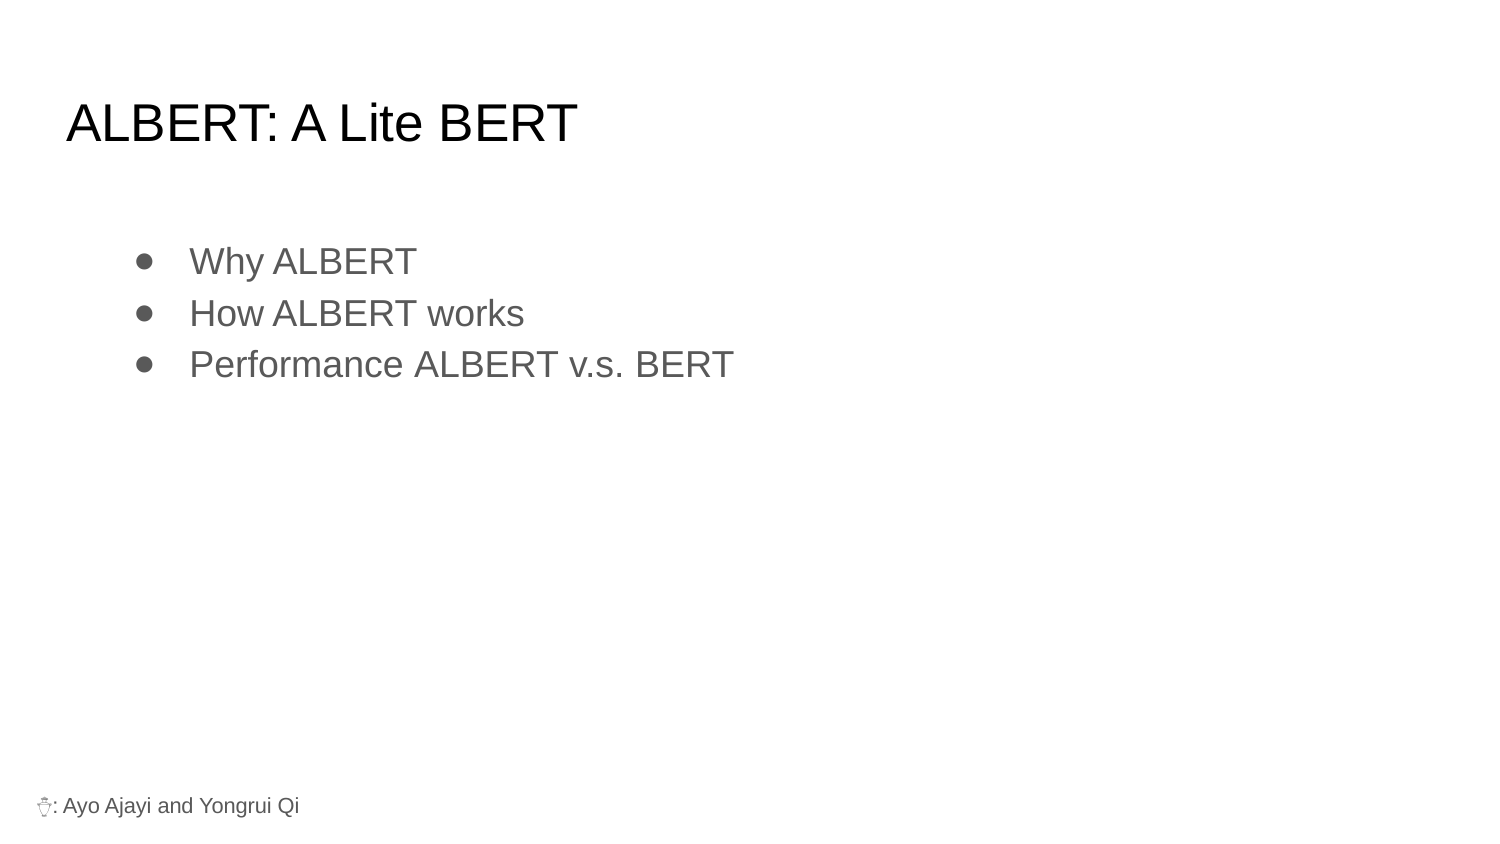

# ALBERT: A Lite BERT
Why ALBERT
How ALBERT works
Performance ALBERT v.s. BERT
🏺: Ayo Ajayi and Yongrui Qi